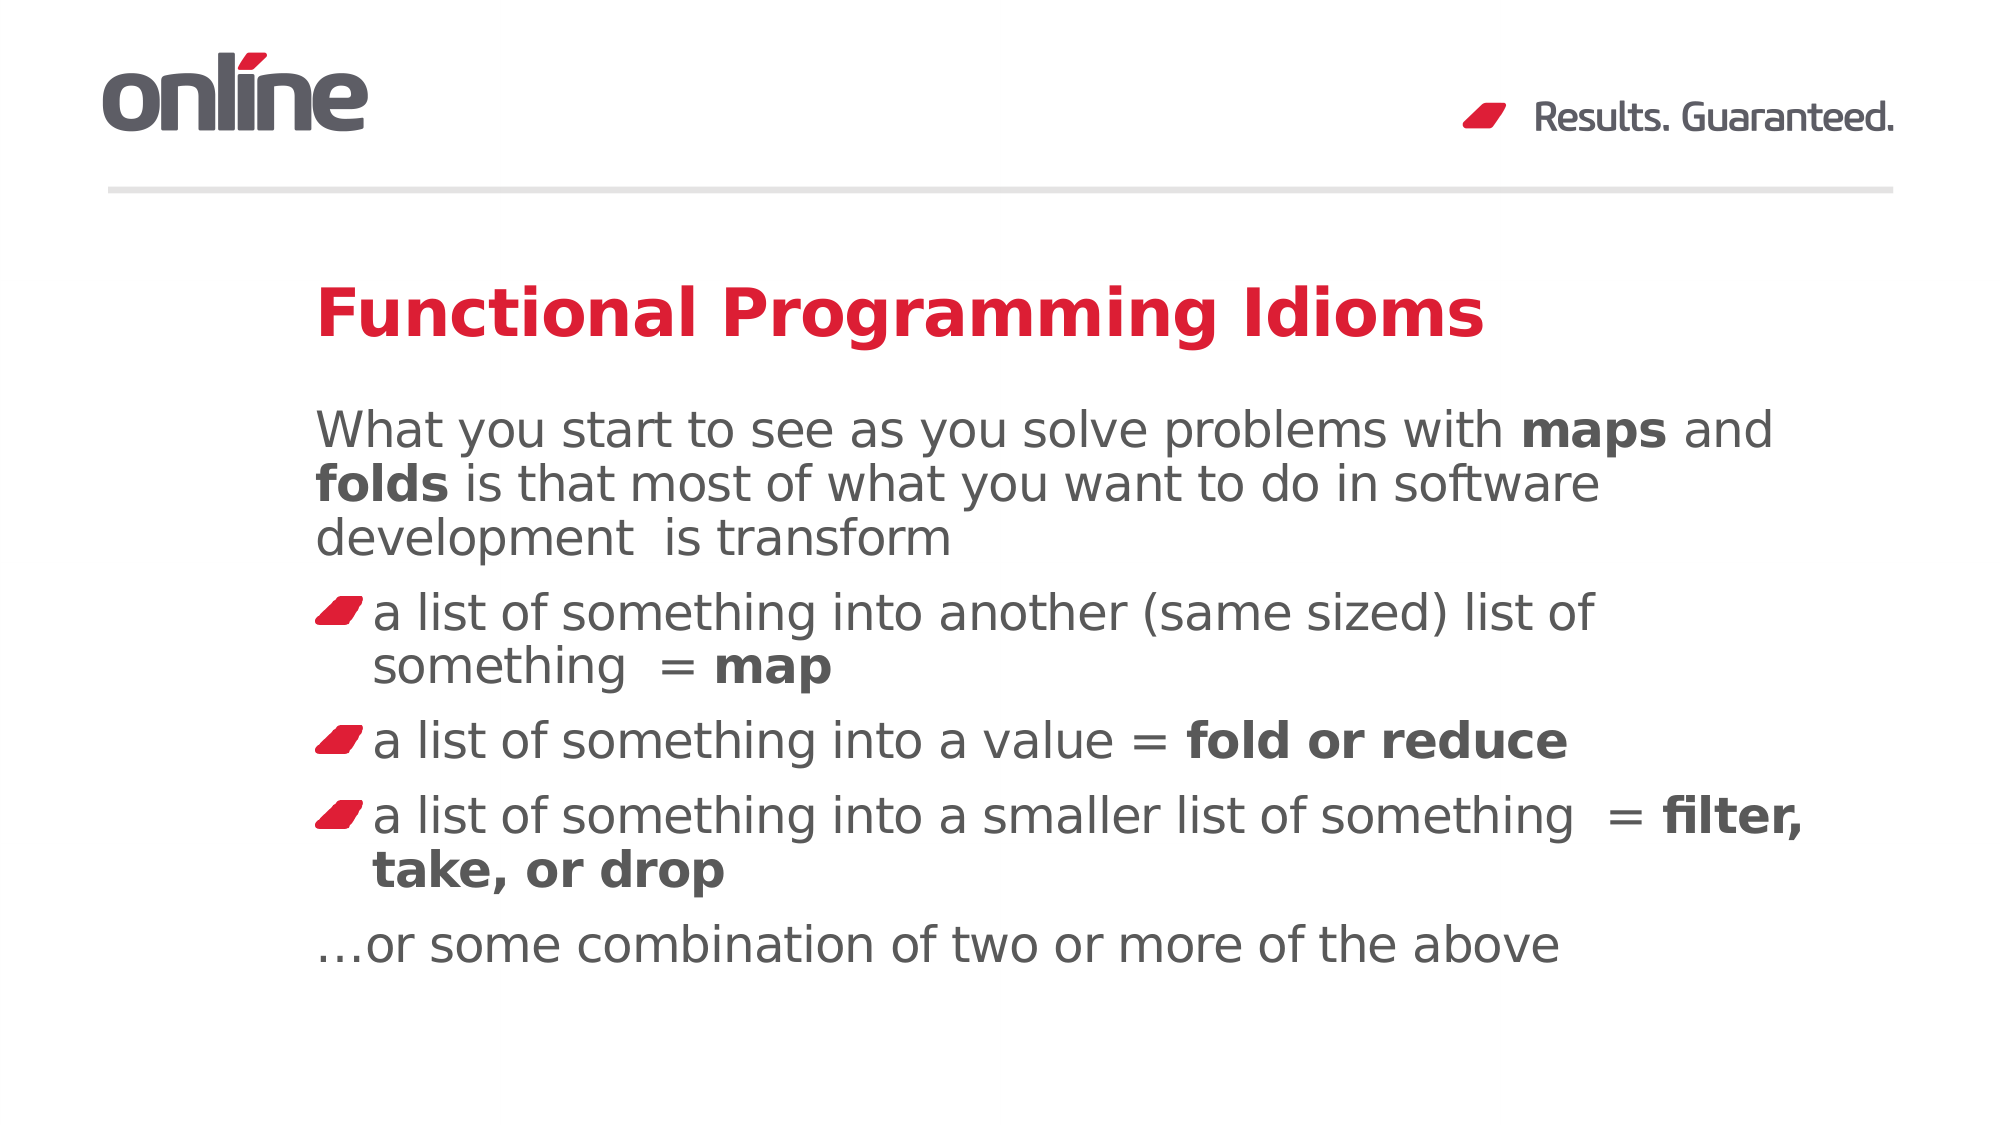

# Functional Programming Idioms
What you start to see as you solve problems with maps and folds is that most of what you want to do in software development  is transform
a list of something into another (same sized) list of something  = map
a list of something into a value = fold or reduce
a list of something into a smaller list of something  = filter, take, or drop
…or some combination of two or more of the above